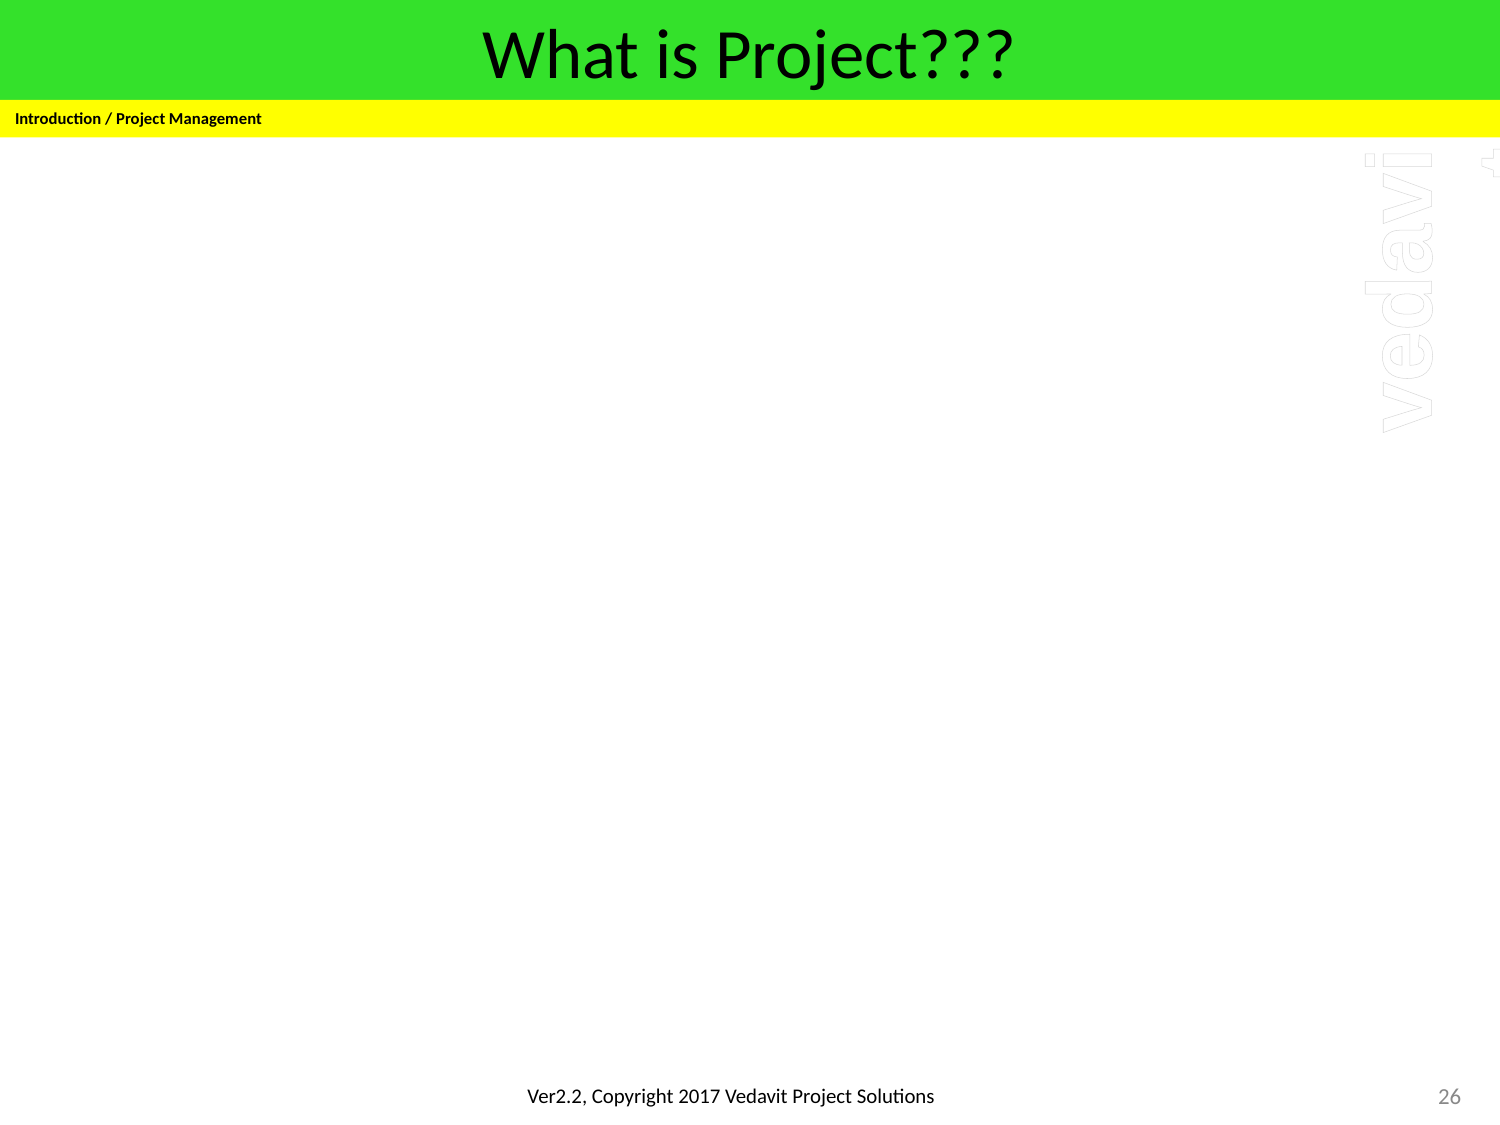

# What is Project???
Introduction / Project Management

26